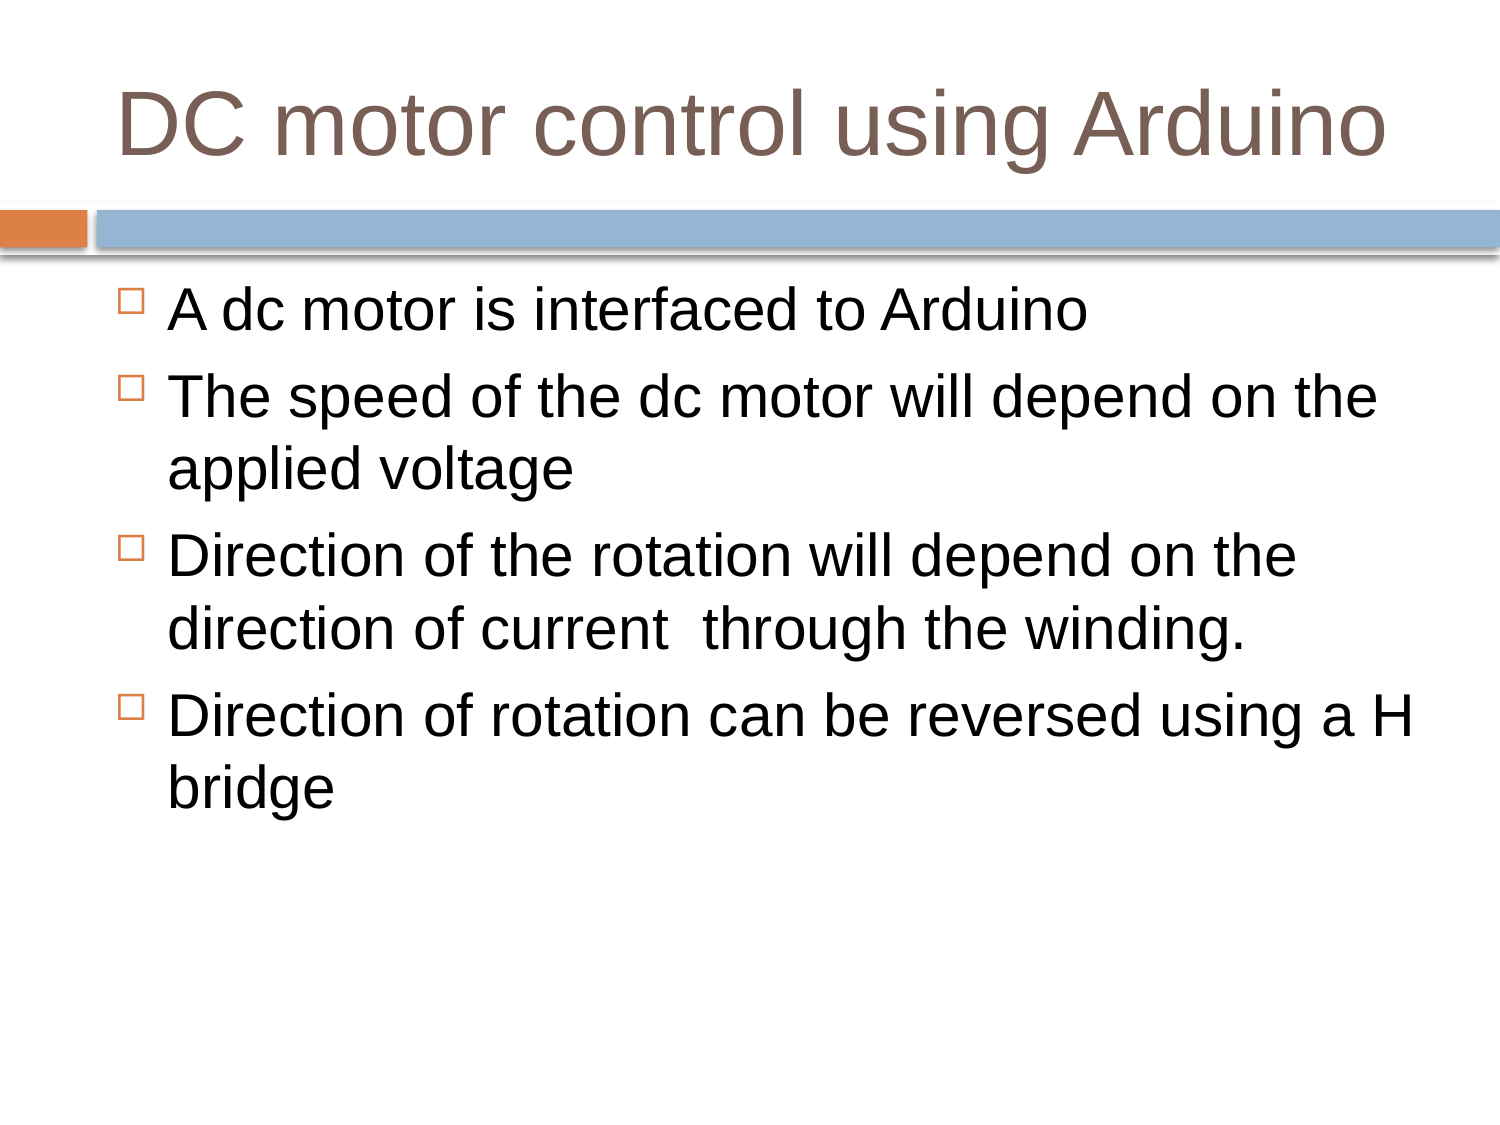

# DC motor control using Arduino
A dc motor is interfaced to Arduino
The speed of the dc motor will depend on the applied voltage
Direction of the rotation will depend on the direction of current  through the winding.
Direction of rotation can be reversed using a H bridge